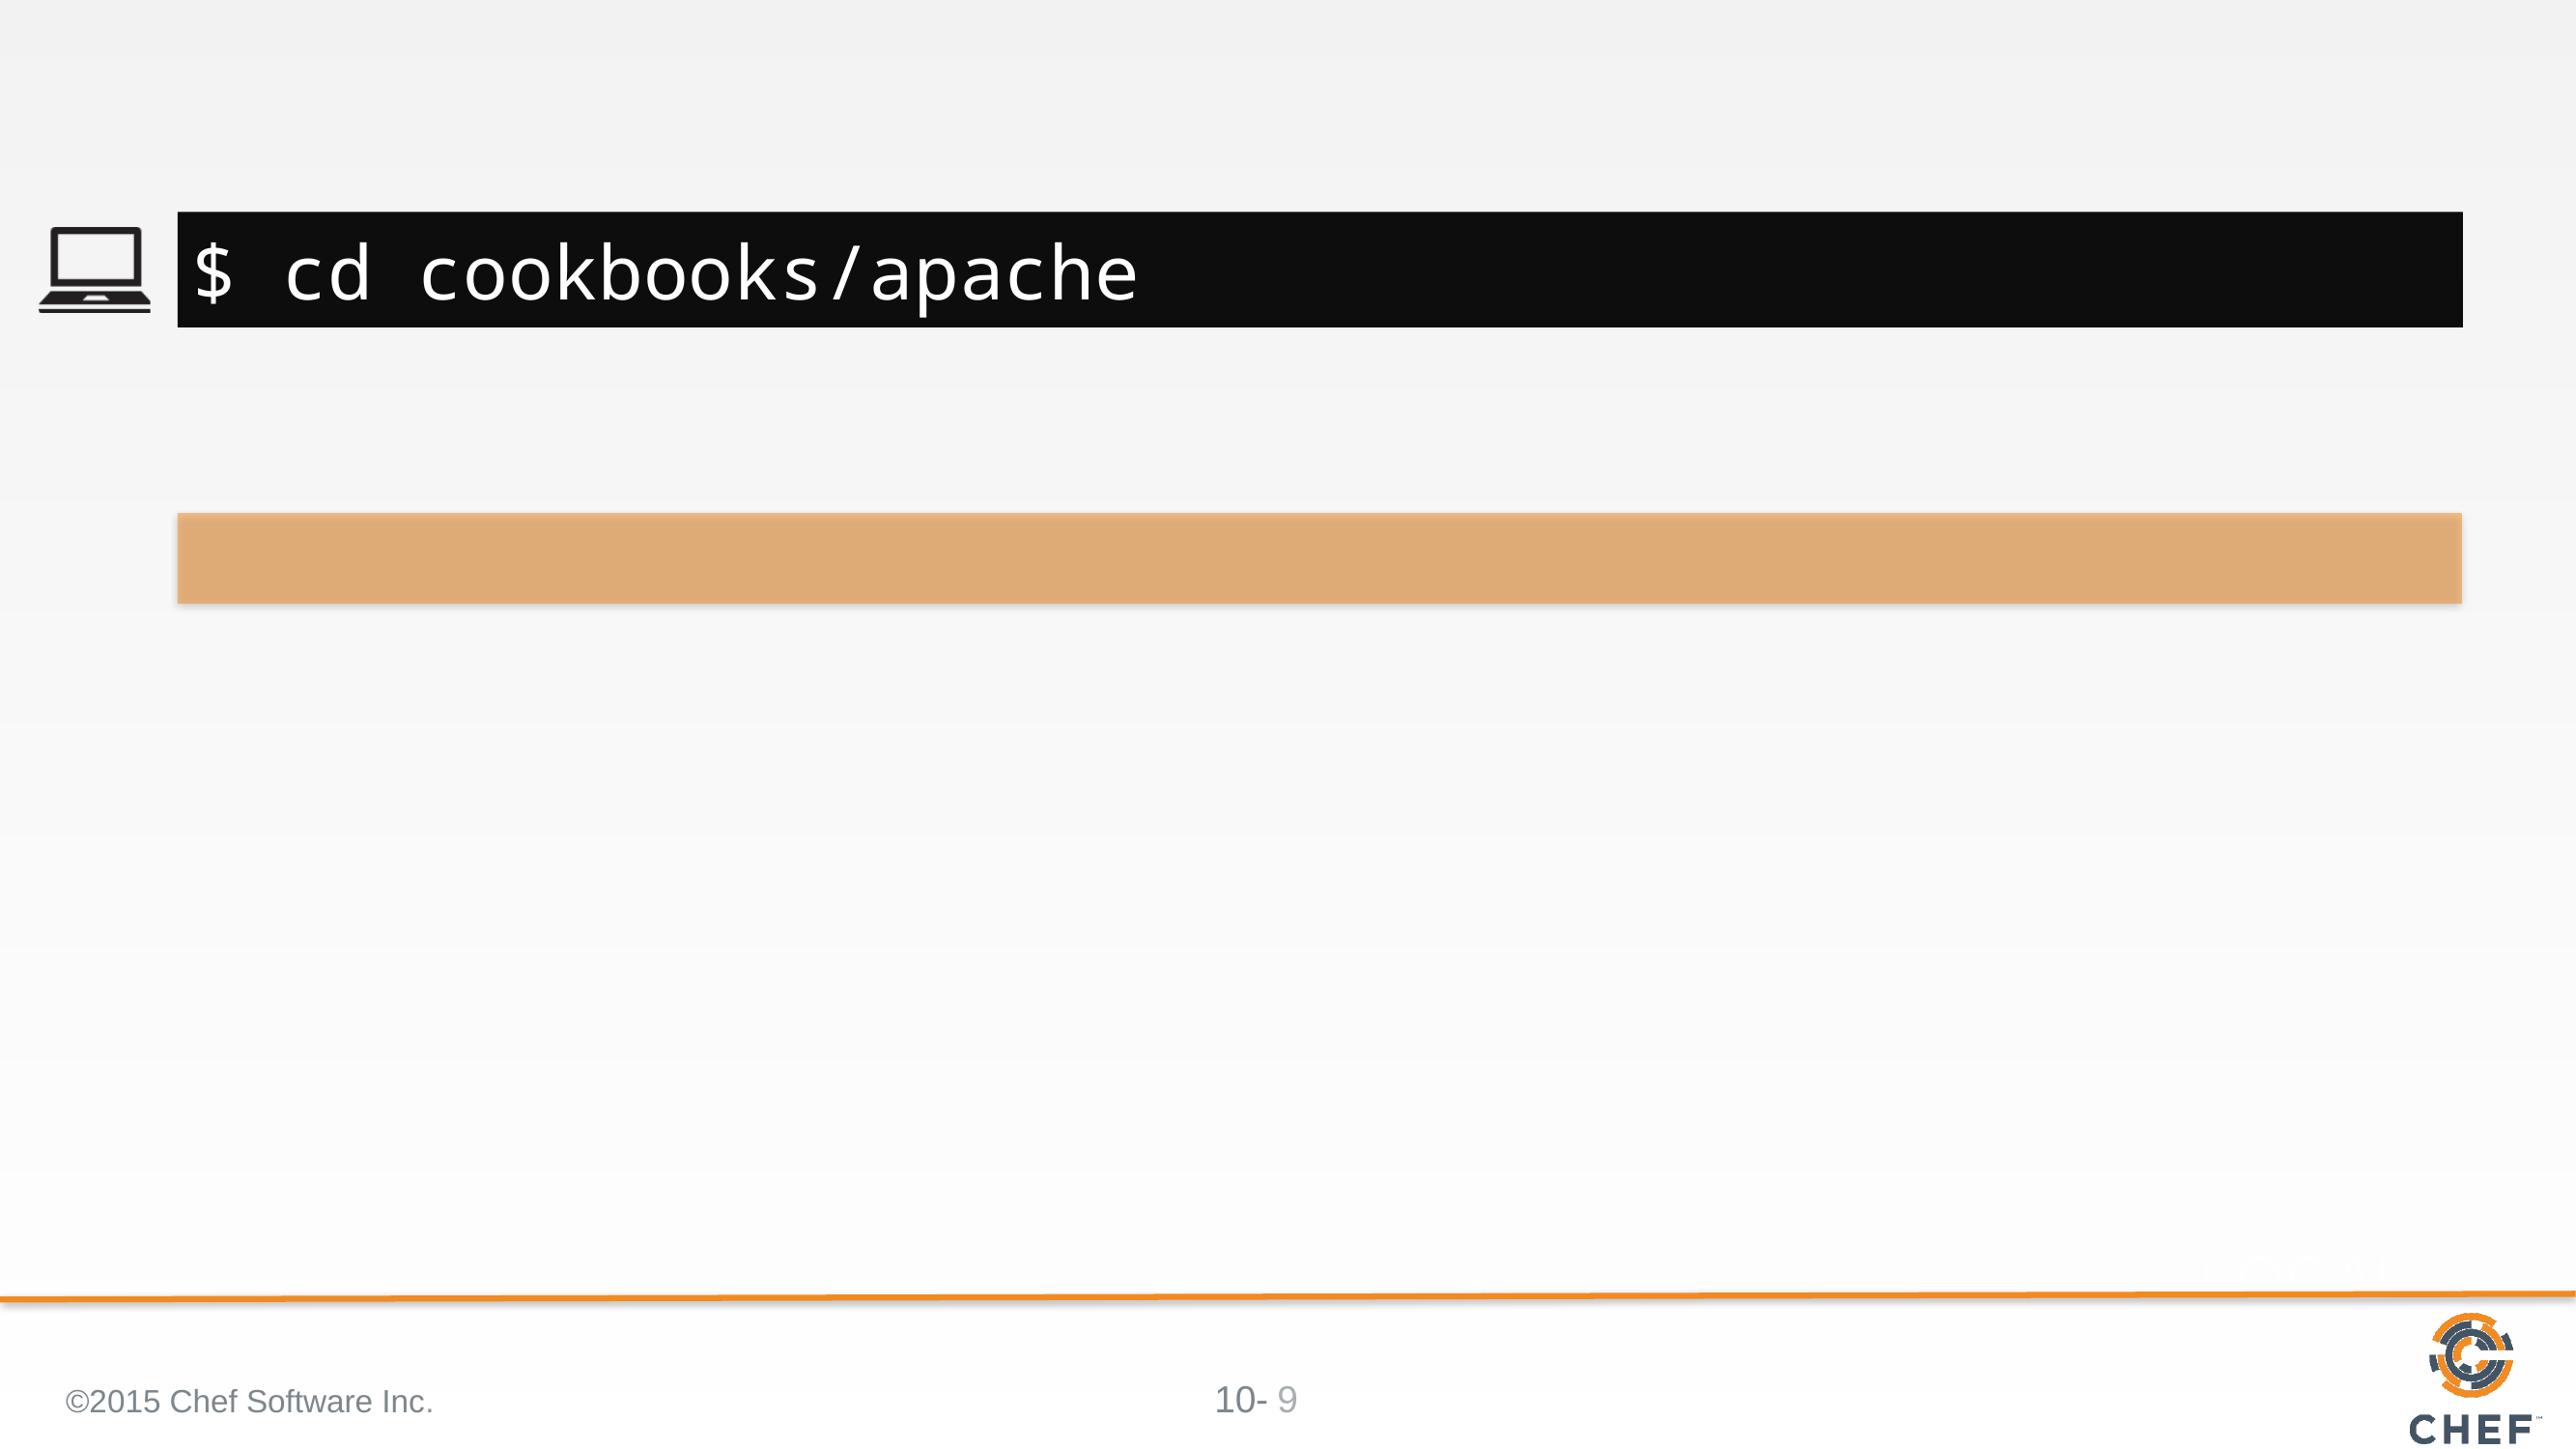

#
$ cd cookbooks/apache

©2015 Chef Software Inc.
9